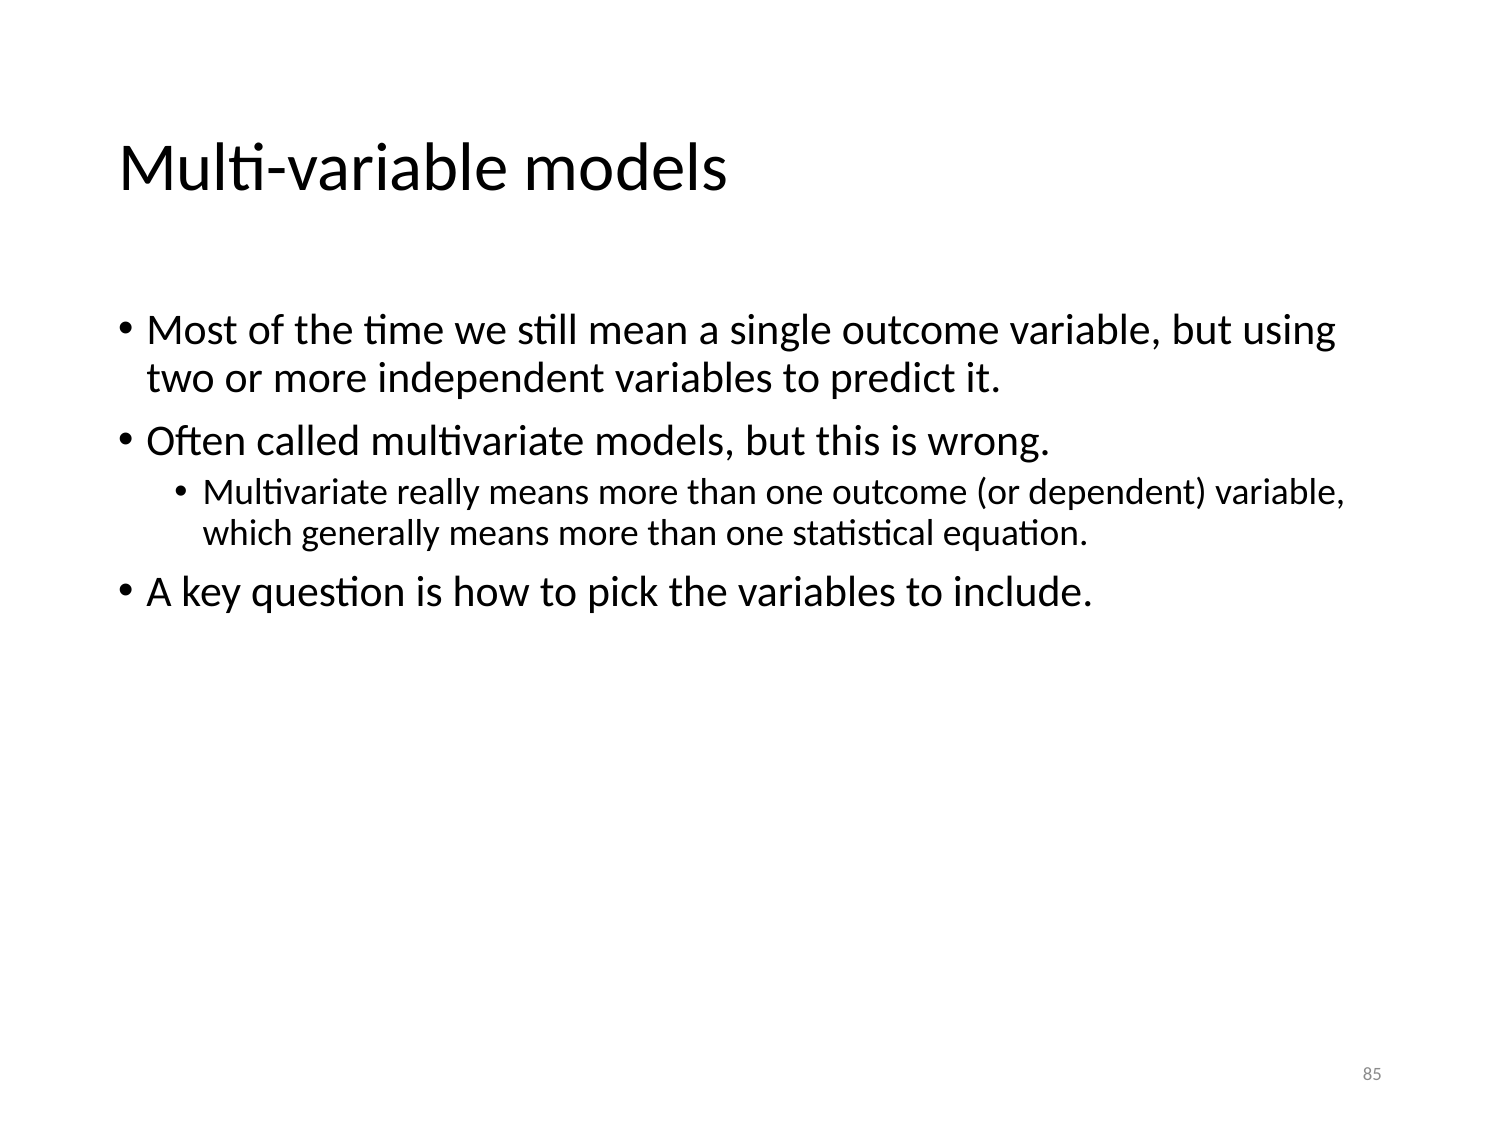

# Multi-variable models
Most of the time we still mean a single outcome variable, but using two or more independent variables to predict it.
Often called multivariate models, but this is wrong.
Multivariate really means more than one outcome (or dependent) variable, which generally means more than one statistical equation.
A key question is how to pick the variables to include.
85